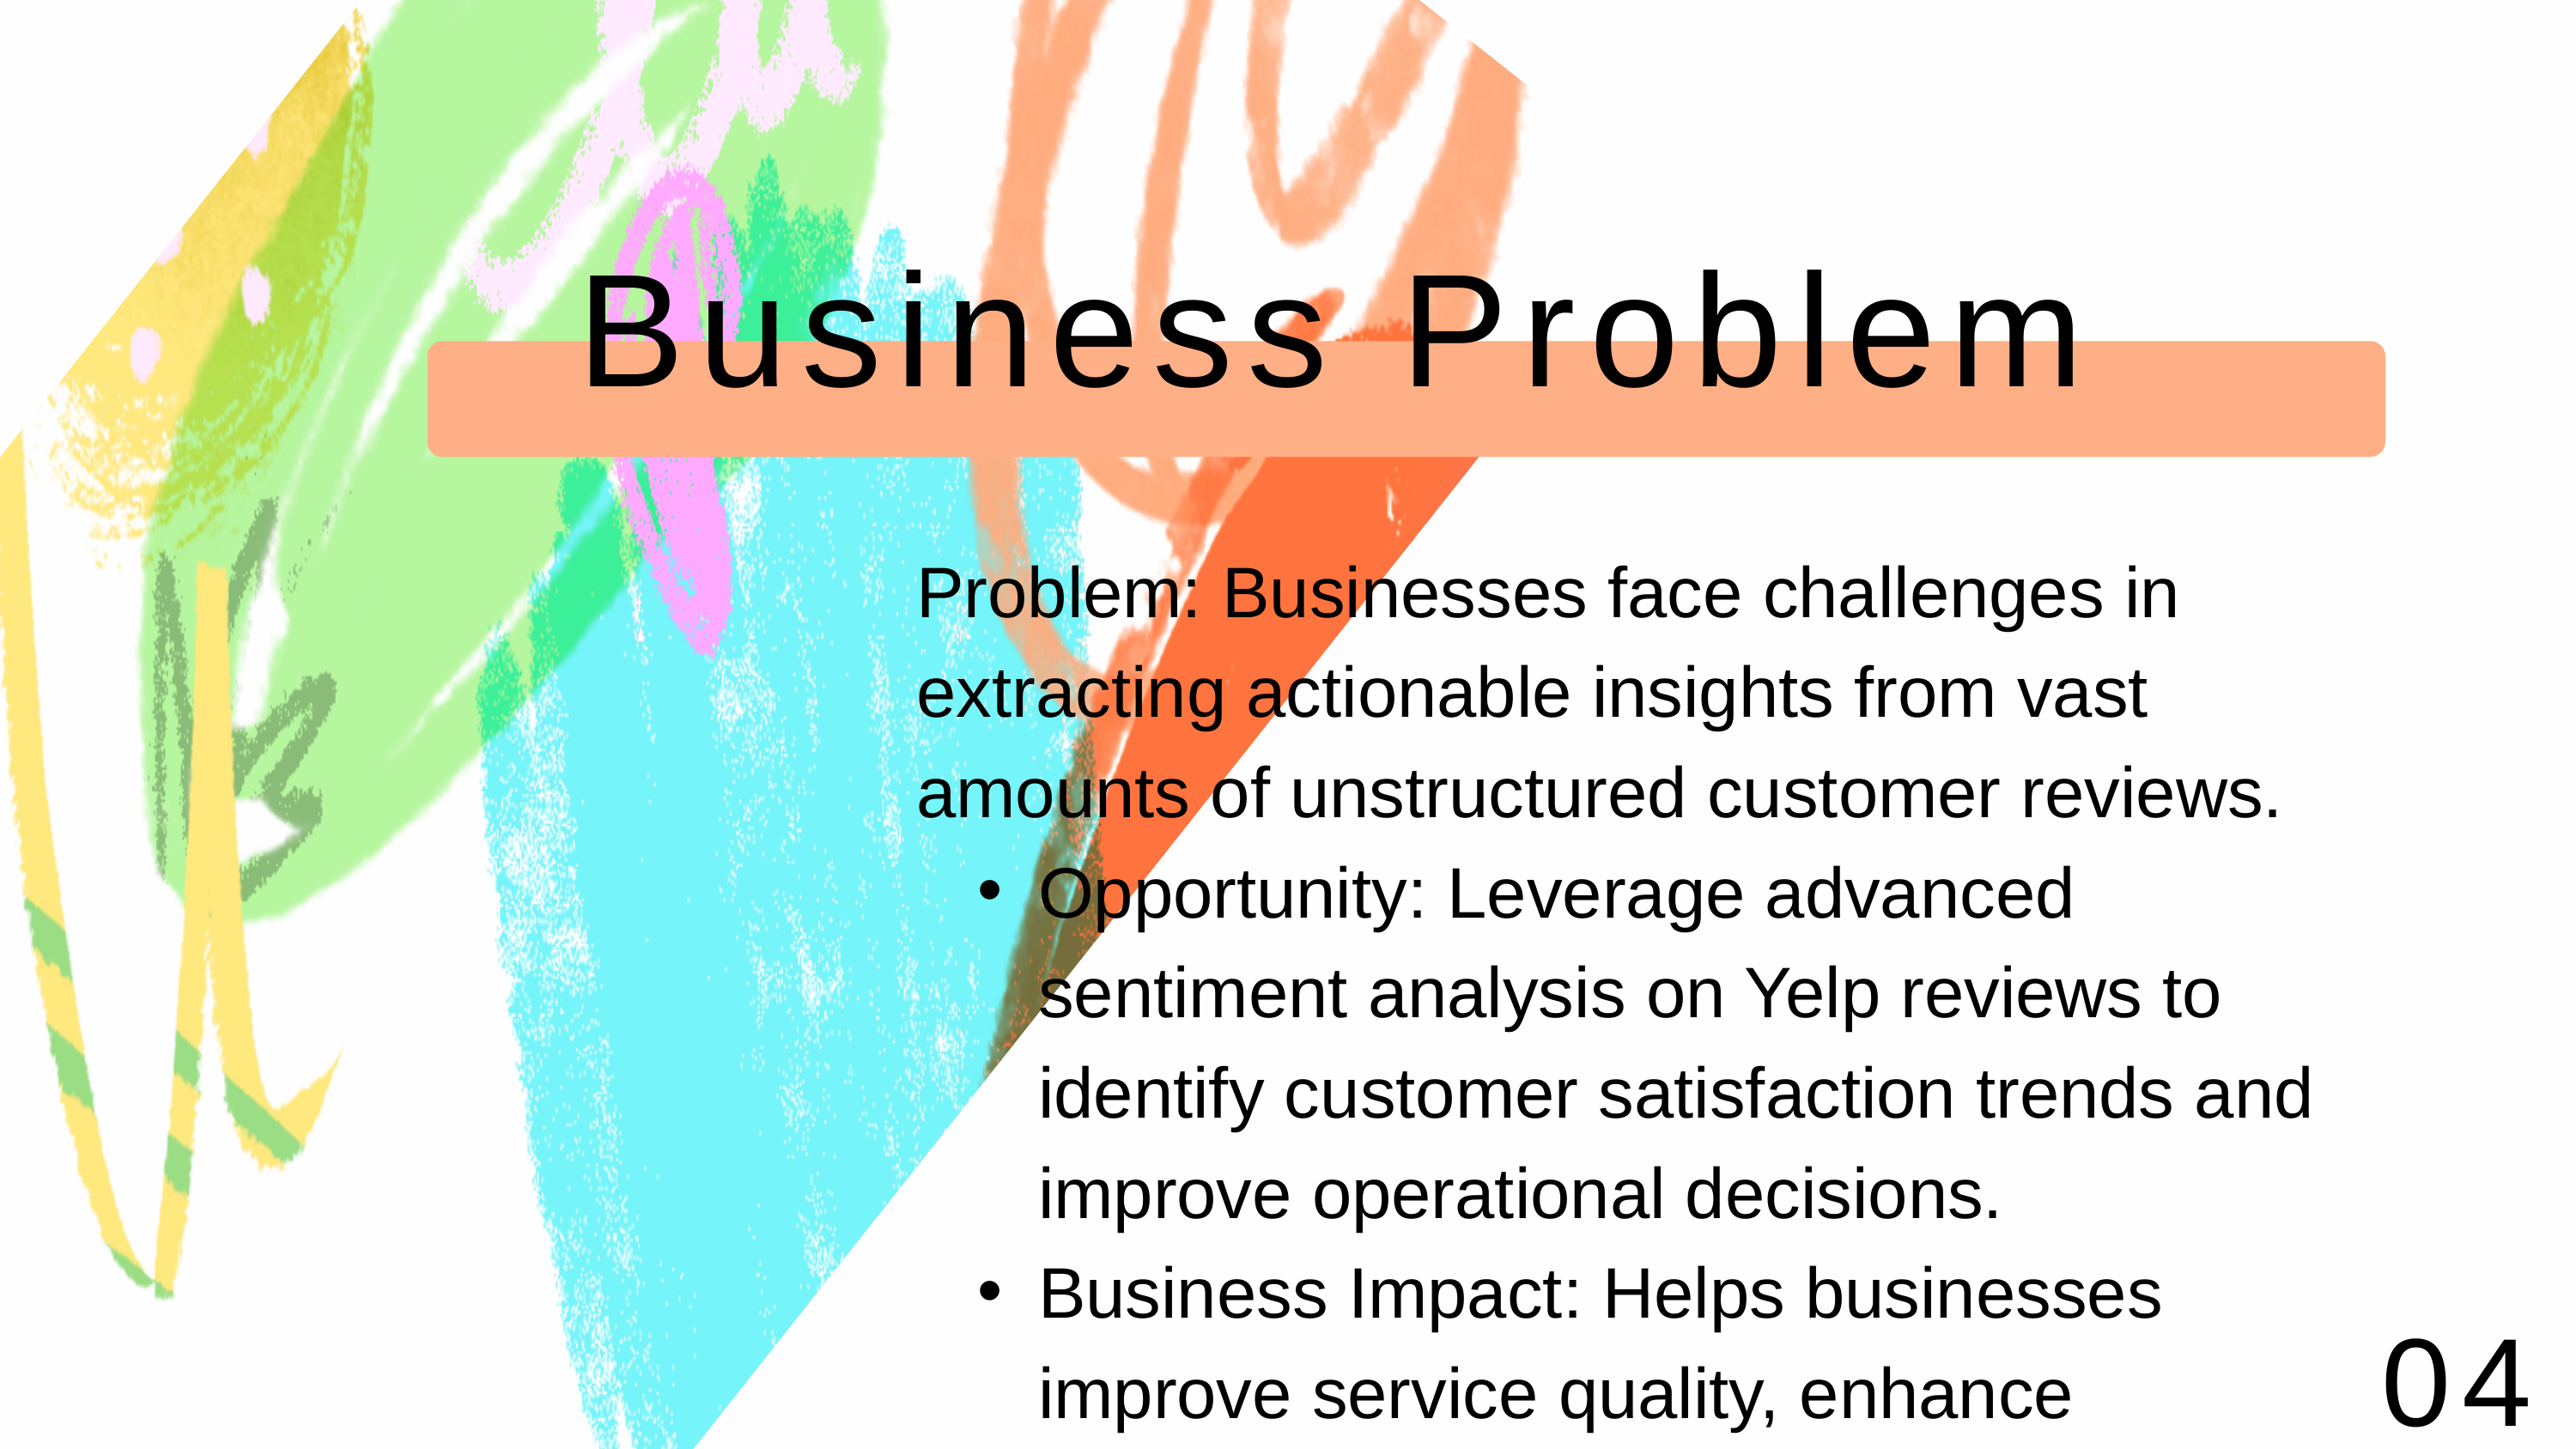

Business Problem

Problem: Businesses face challenges in extracting actionable insights from vast amounts of unstructured customer reviews.
Opportunity: Leverage advanced sentiment analysis on Yelp reviews to identify customer satisfaction trends and improve operational decisions.
Business Impact: Helps businesses improve service quality, enhance customer experiences.
04